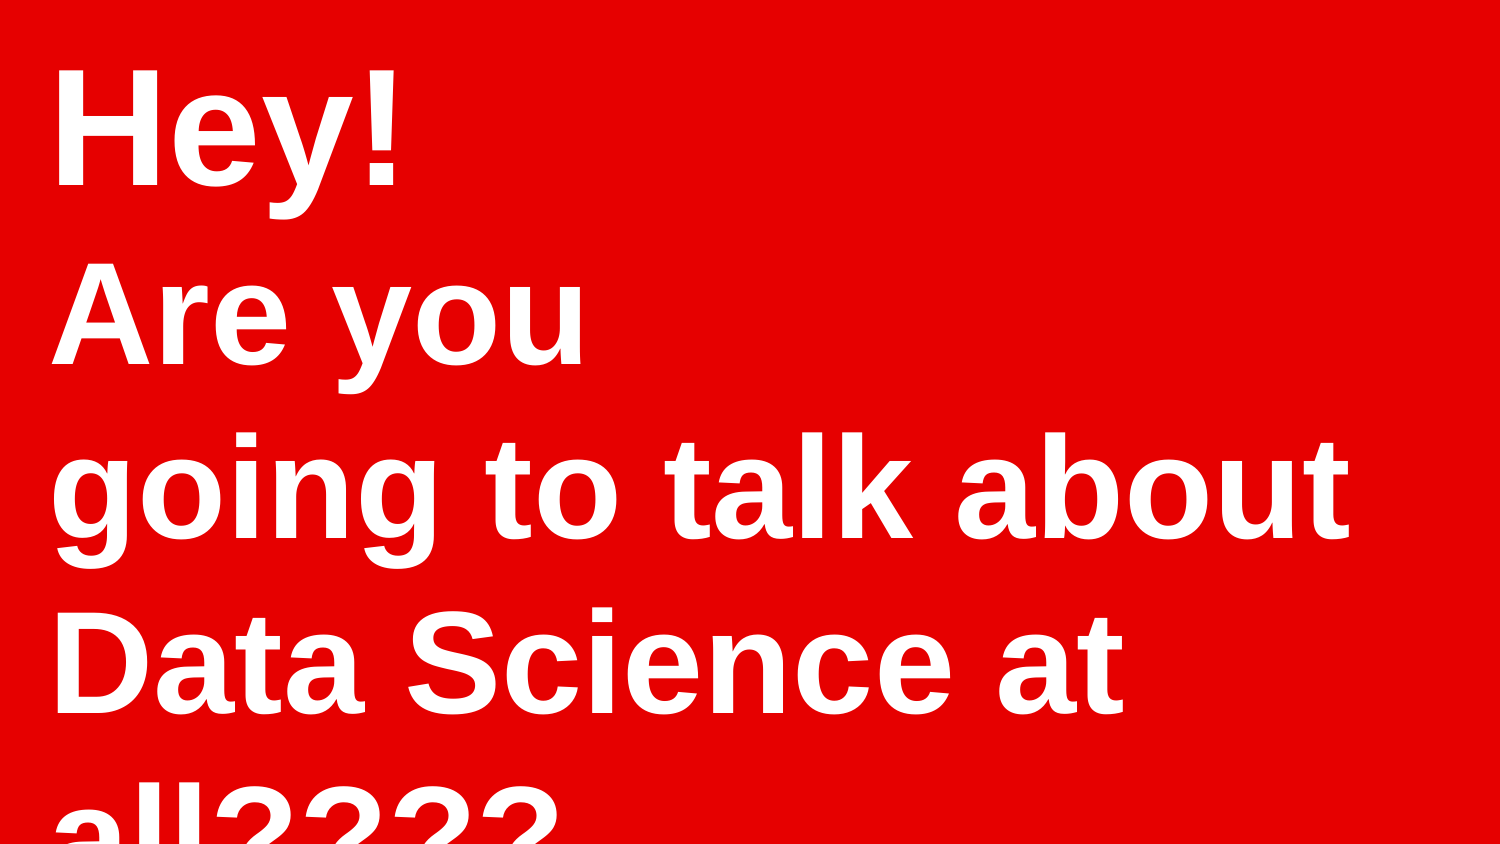

Hey!
Are you
going to talk about
Data Science at all????
Divider slide heading 32pt
Vodafone Bold